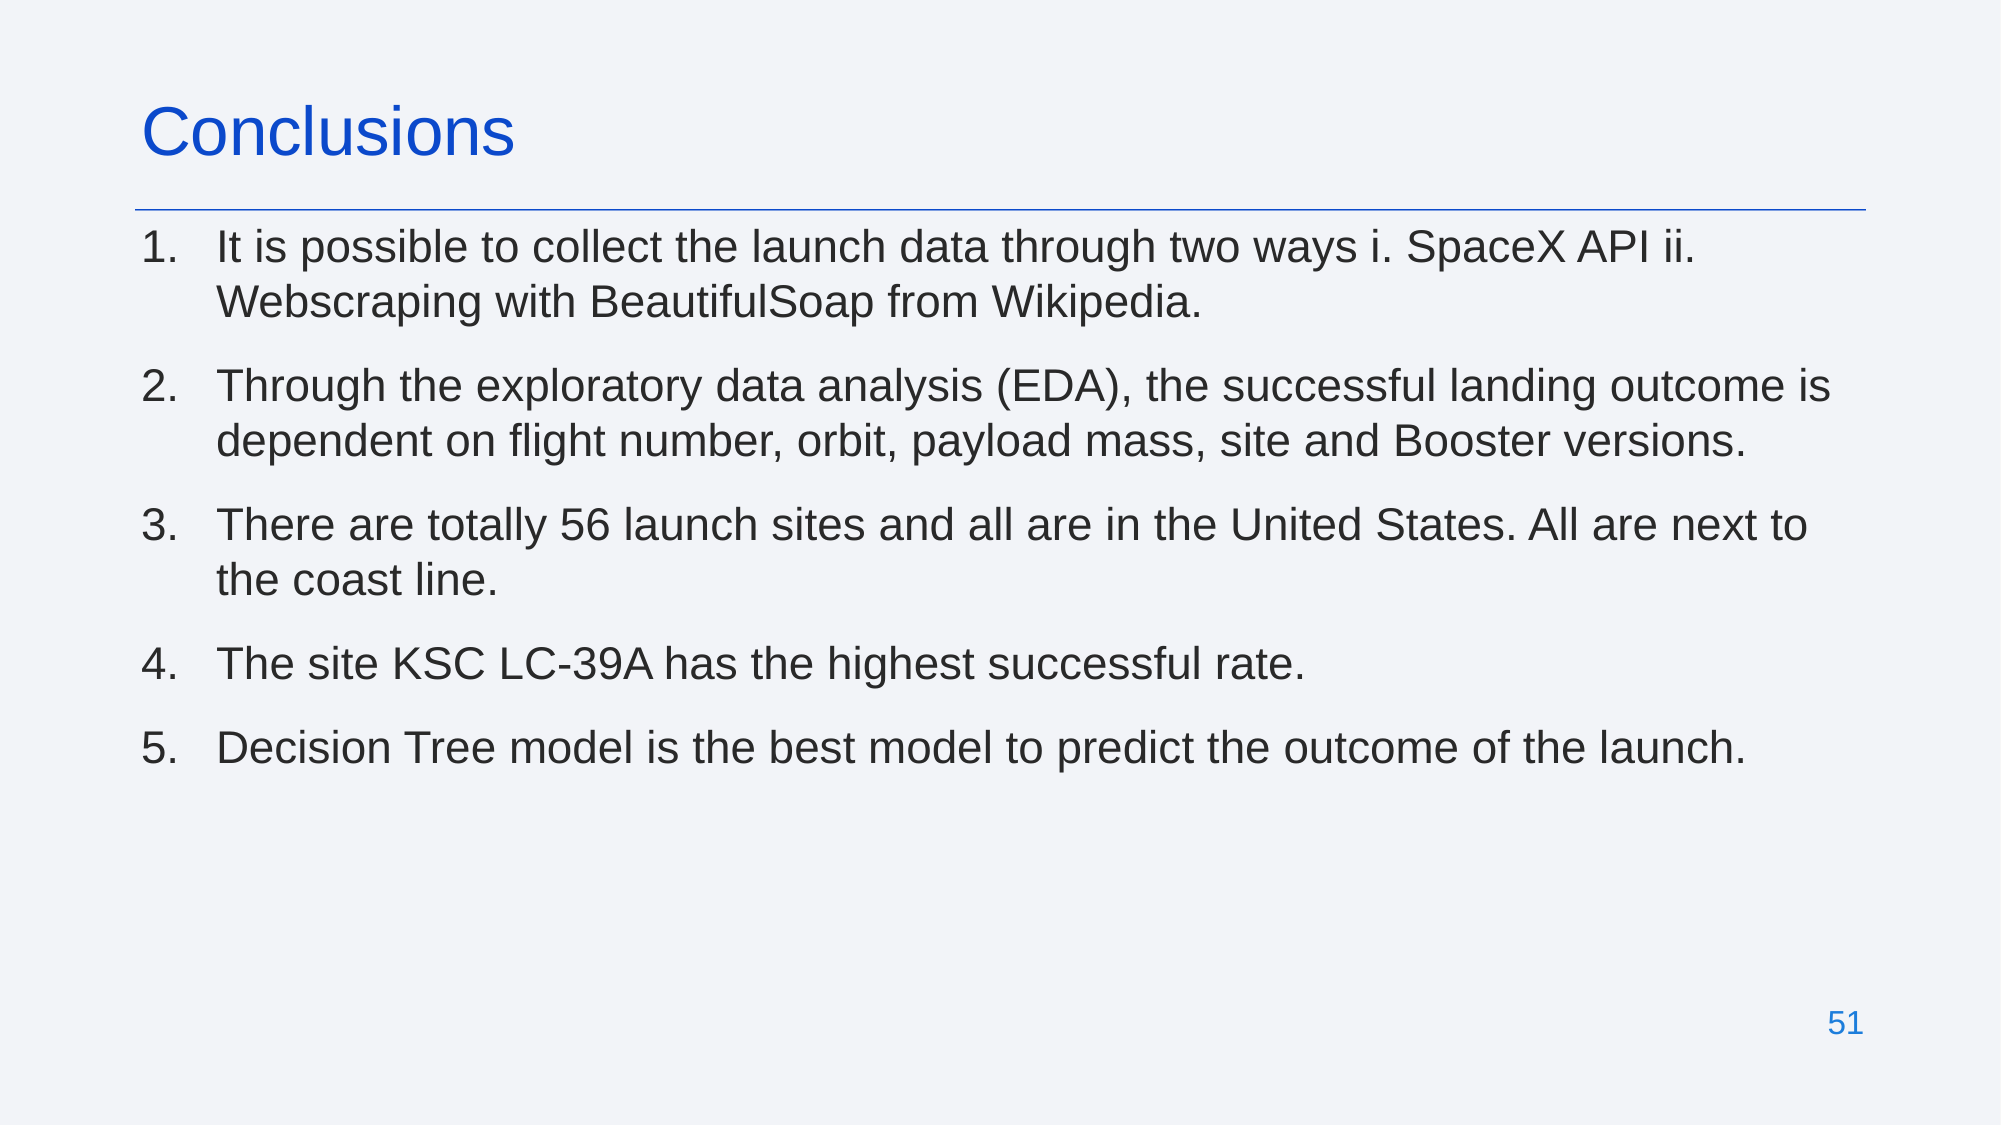

Conclusions
It is possible to collect the launch data through two ways i. SpaceX API ii. Webscraping with BeautifulSoap from Wikipedia.
Through the exploratory data analysis (EDA), the successful landing outcome is dependent on flight number, orbit, payload mass, site and Booster versions.
There are totally 56 launch sites and all are in the United States. All are next to the coast line.
The site KSC LC-39A has the highest successful rate.
Decision Tree model is the best model to predict the outcome of the launch.
51